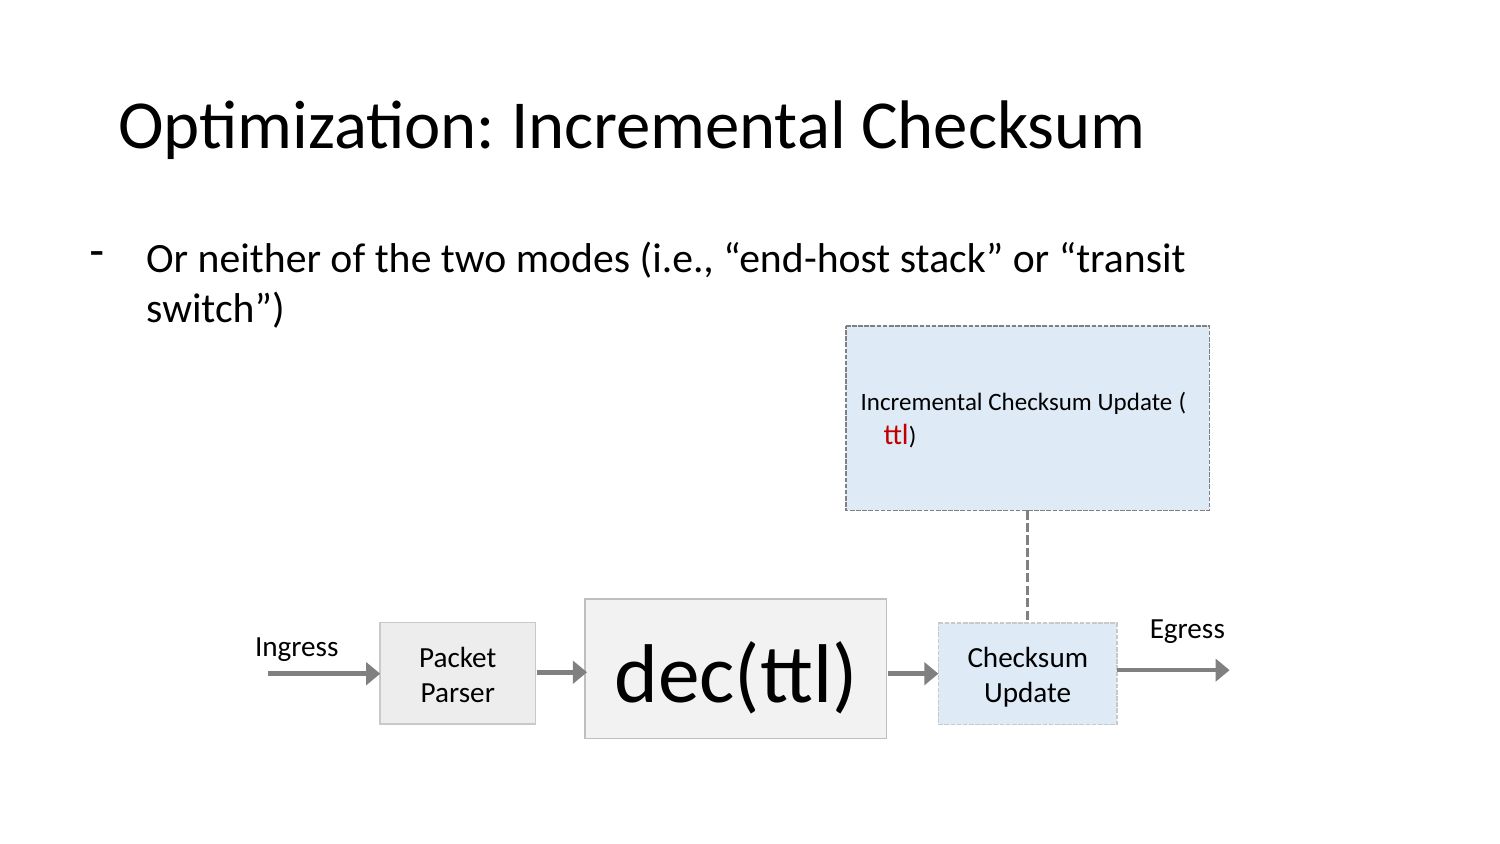

# Optimization: Incremental Checksum
Or neither of the two modes (i.e., “end-host stack” or “transit switch”)
Incremental Checksum Update (
    ttl)
dec(ttl)
Egress
Ingress
Packet
Parser
Checksum Update